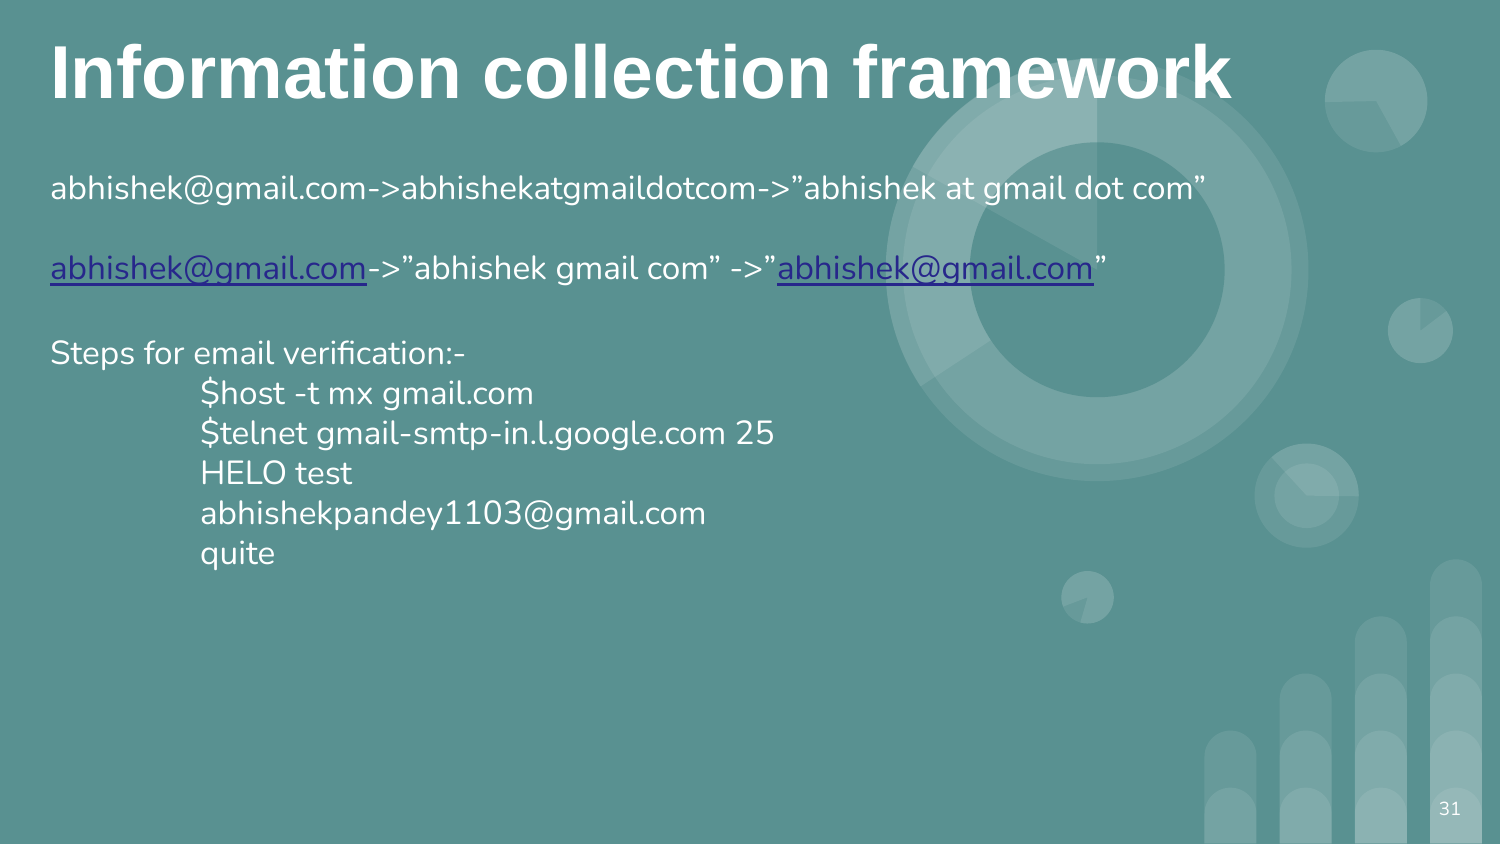

# Information collection framework
abhishek@gmail.com->abhishekatgmaildotcom->”abhishek at gmail dot com”

abhishek@gmail.com->”abhishek gmail com” ->”abhishek@gmail.com”

Steps for email verification:-
	$host -t mx gmail.com
	$telnet gmail-smtp-in.l.google.com 25
	HELO test
	abhishekpandey1103@gmail.com
	quite

31